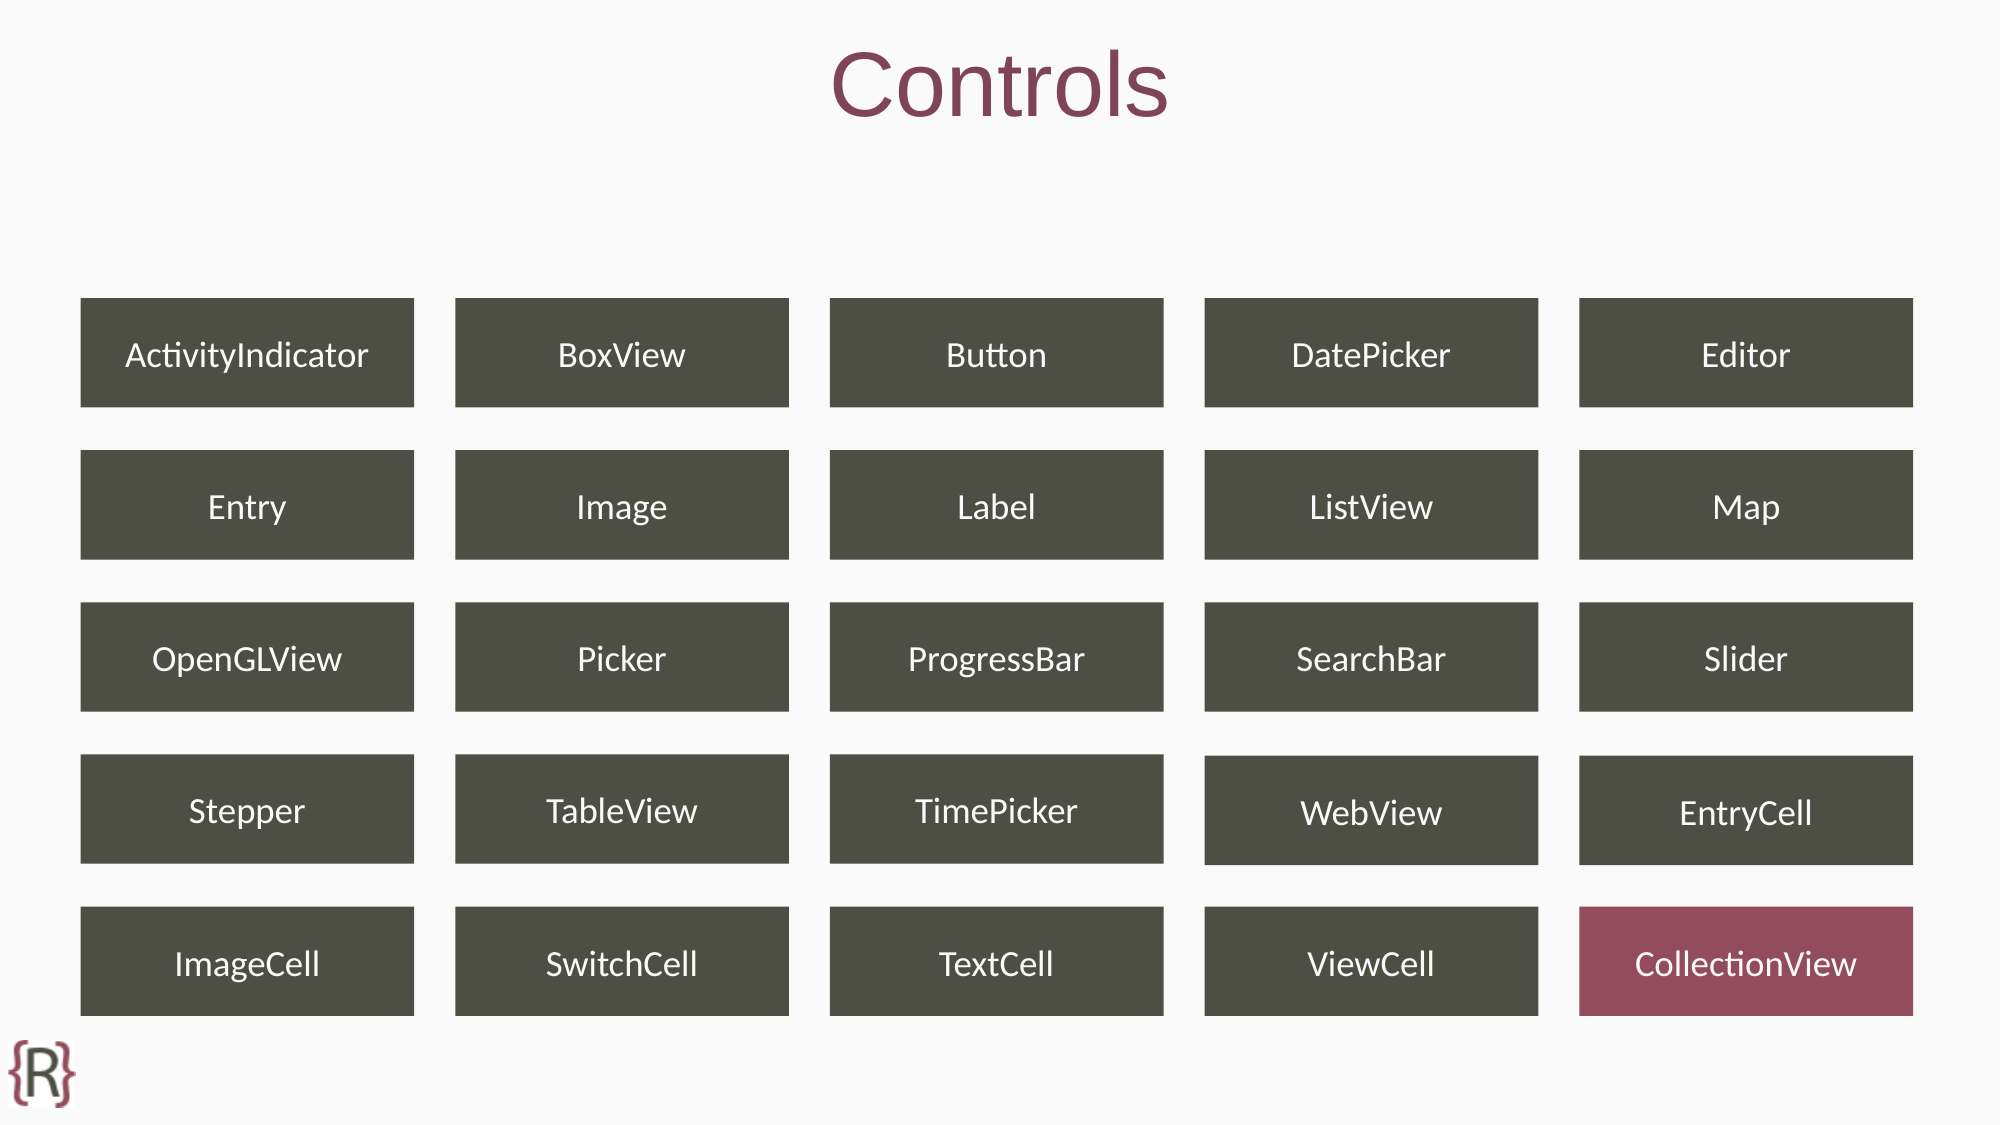

# Controls

ActivityIndicator
BoxView
Button
DatePicker
Editor
Entry
Image
Label
ListView
Map
OpenGLView
Picker
ProgressBar
SearchBar
Slider
Stepper
TableView
TimePicker
WebView
EntryCell
ImageCell
SwitchCell
TextCell
ViewCell
CollectionView